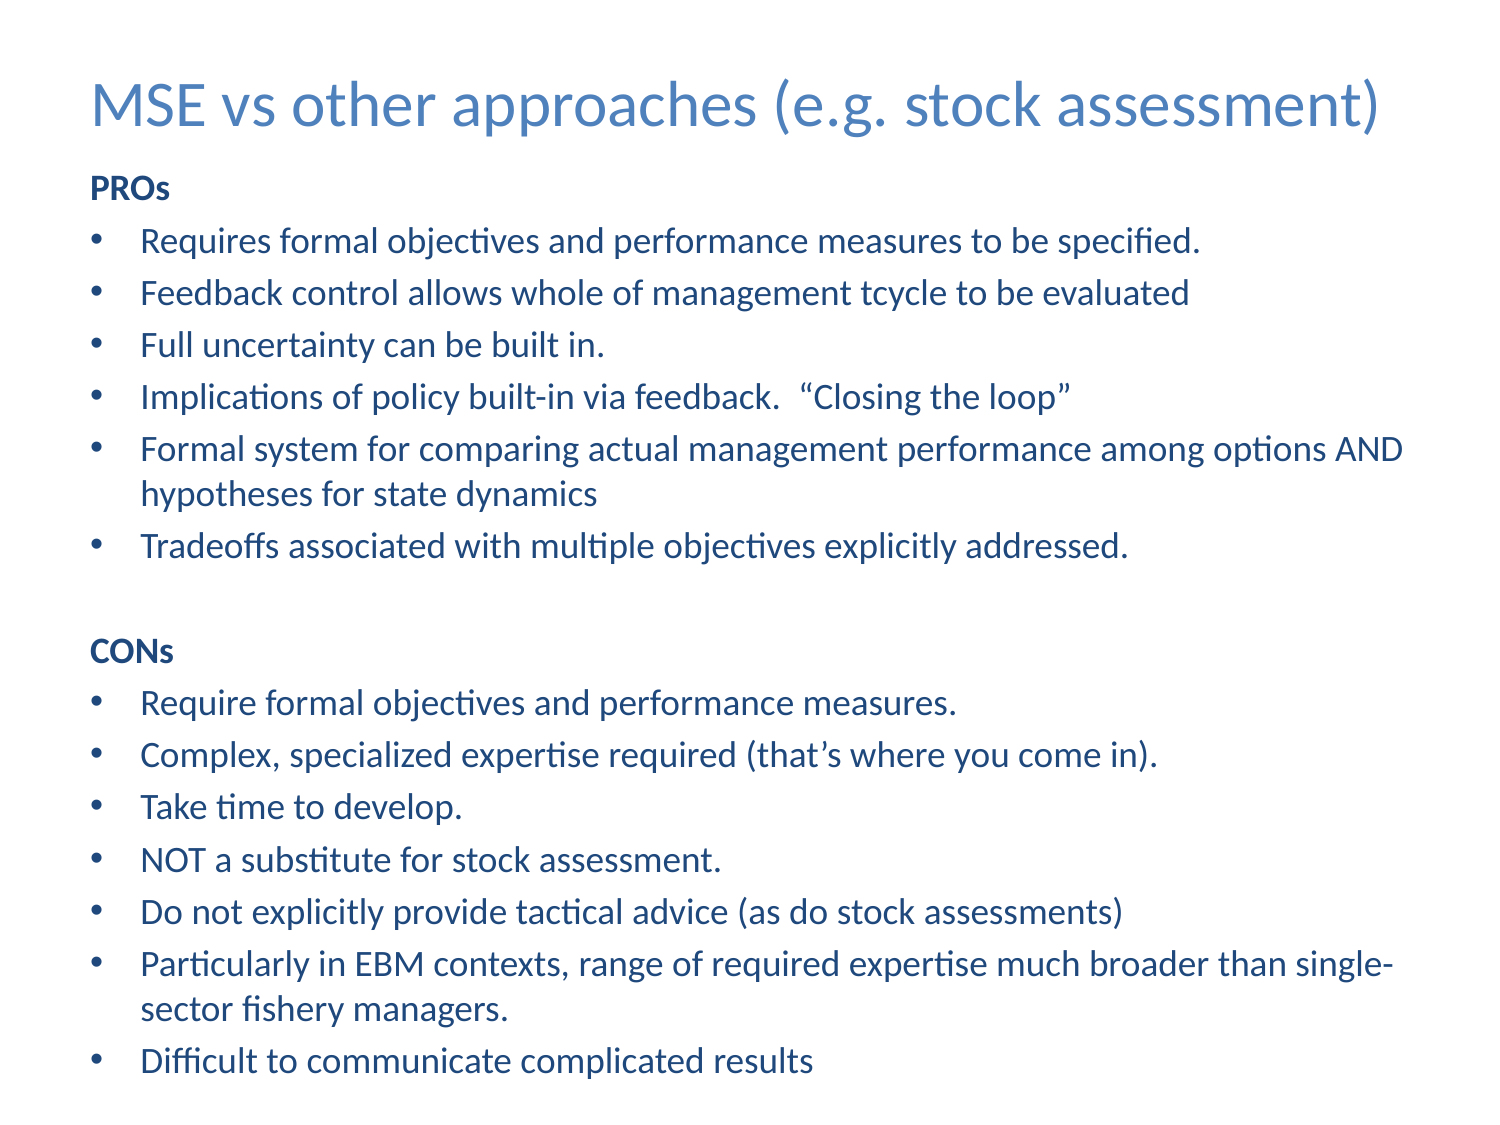

# MSE vs other approaches (e.g. stock assessment)
PROs
Requires formal objectives and performance measures to be specified.
Feedback control allows whole of management tcycle to be evaluated
Full uncertainty can be built in.
Implications of policy built-in via feedback.  “Closing the loop”
Formal system for comparing actual management performance among options AND hypotheses for state dynamics
Tradeoffs associated with multiple objectives explicitly addressed.

CONs
Require formal objectives and performance measures.
Complex, specialized expertise required (that’s where you come in).
Take time to develop.
NOT a substitute for stock assessment.
Do not explicitly provide tactical advice (as do stock assessments)
Particularly in EBM contexts, range of required expertise much broader than single-sector fishery managers.
Difficult to communicate complicated results